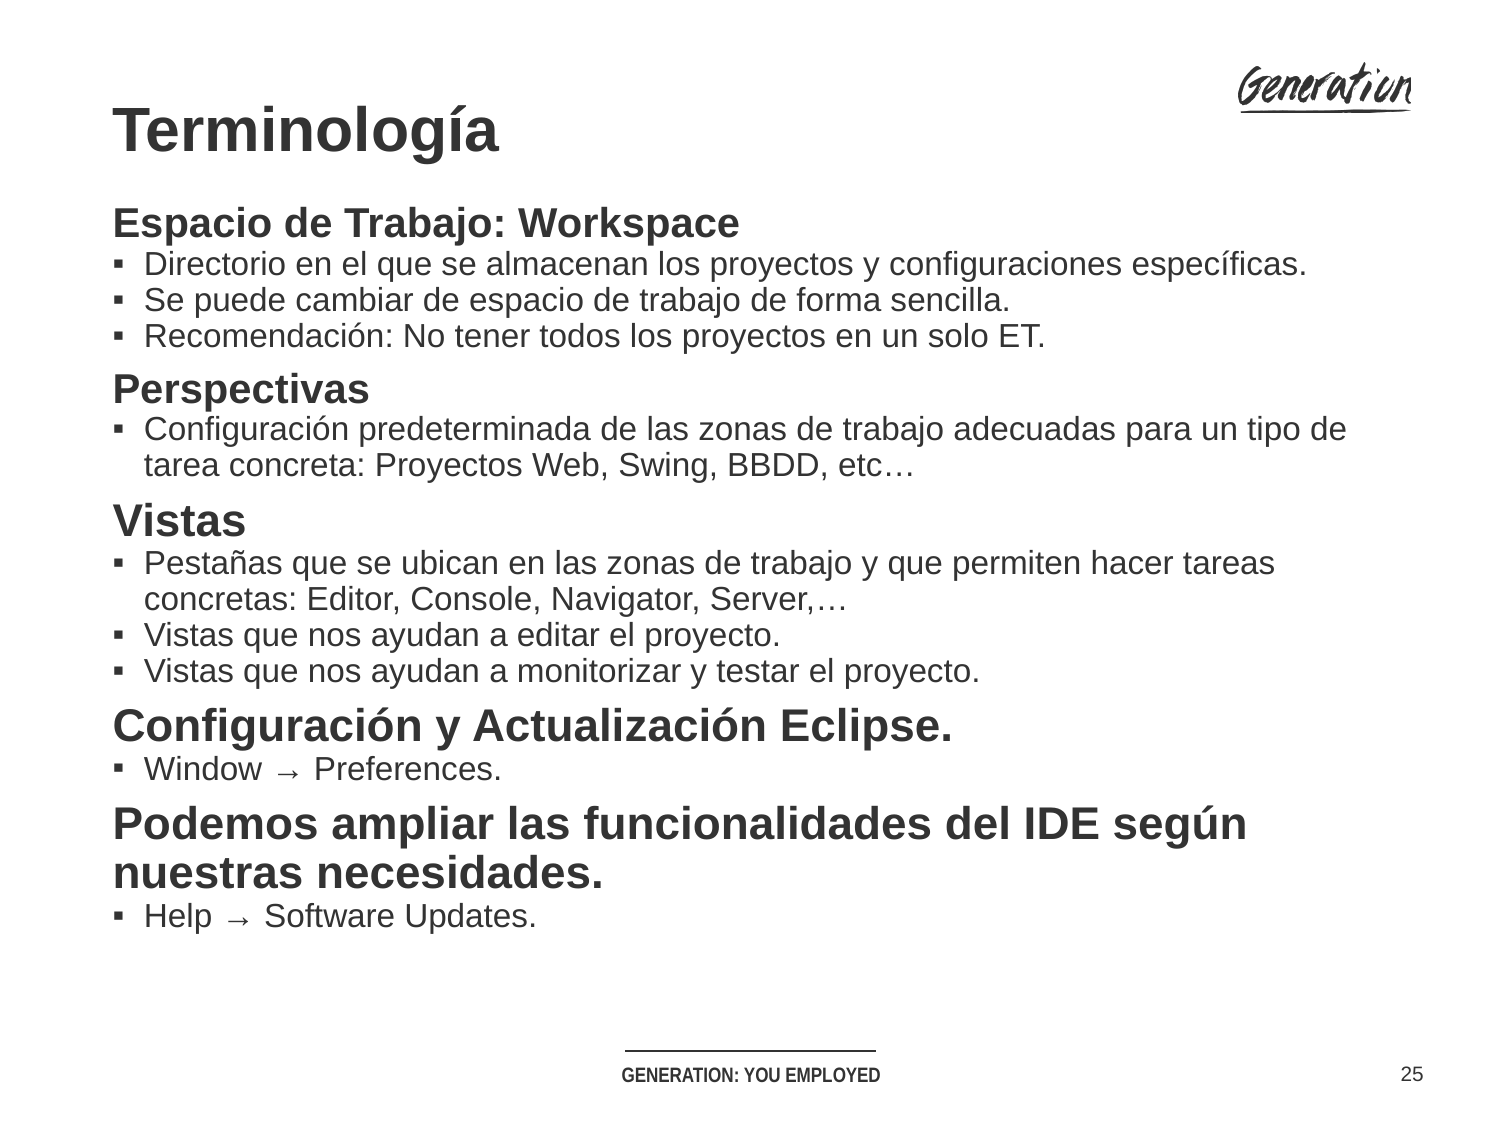

Terminología
Espacio de Trabajo: Workspace
Directorio en el que se almacenan los proyectos y configuraciones específicas.
Se puede cambiar de espacio de trabajo de forma sencilla.
Recomendación: No tener todos los proyectos en un solo ET.
Perspectivas
Configuración predeterminada de las zonas de trabajo adecuadas para un tipo de tarea concreta: Proyectos Web, Swing, BBDD, etc…
Vistas
Pestañas que se ubican en las zonas de trabajo y que permiten hacer tareas concretas: Editor, Console, Navigator, Server,…
Vistas que nos ayudan a editar el proyecto.
Vistas que nos ayudan a monitorizar y testar el proyecto.
Configuración y Actualización Eclipse.
Window → Preferences.
Podemos ampliar las funcionalidades del IDE según nuestras necesidades.
Help → Software Updates.